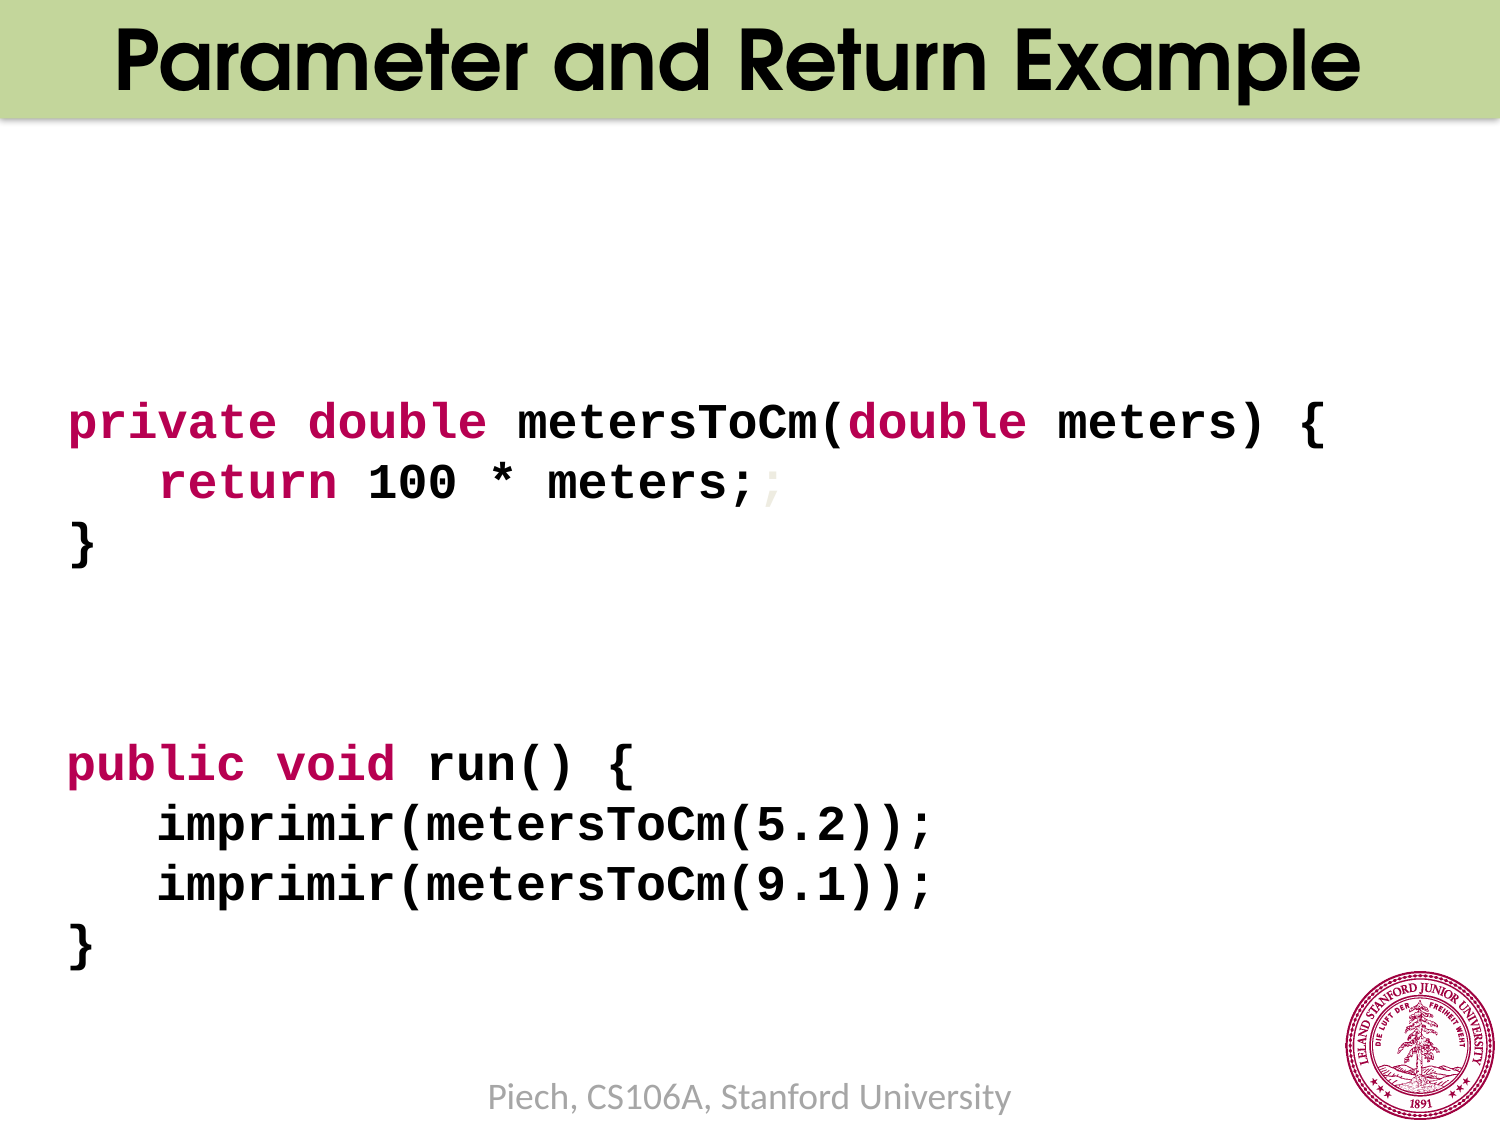

Parameter and Return Example

private double metersToCm(double meters) {
   return 100 * meters;;
}

public void run() {
   imprimir(metersToCm(5.2));
   imprimir(metersToCm(9.1));
}